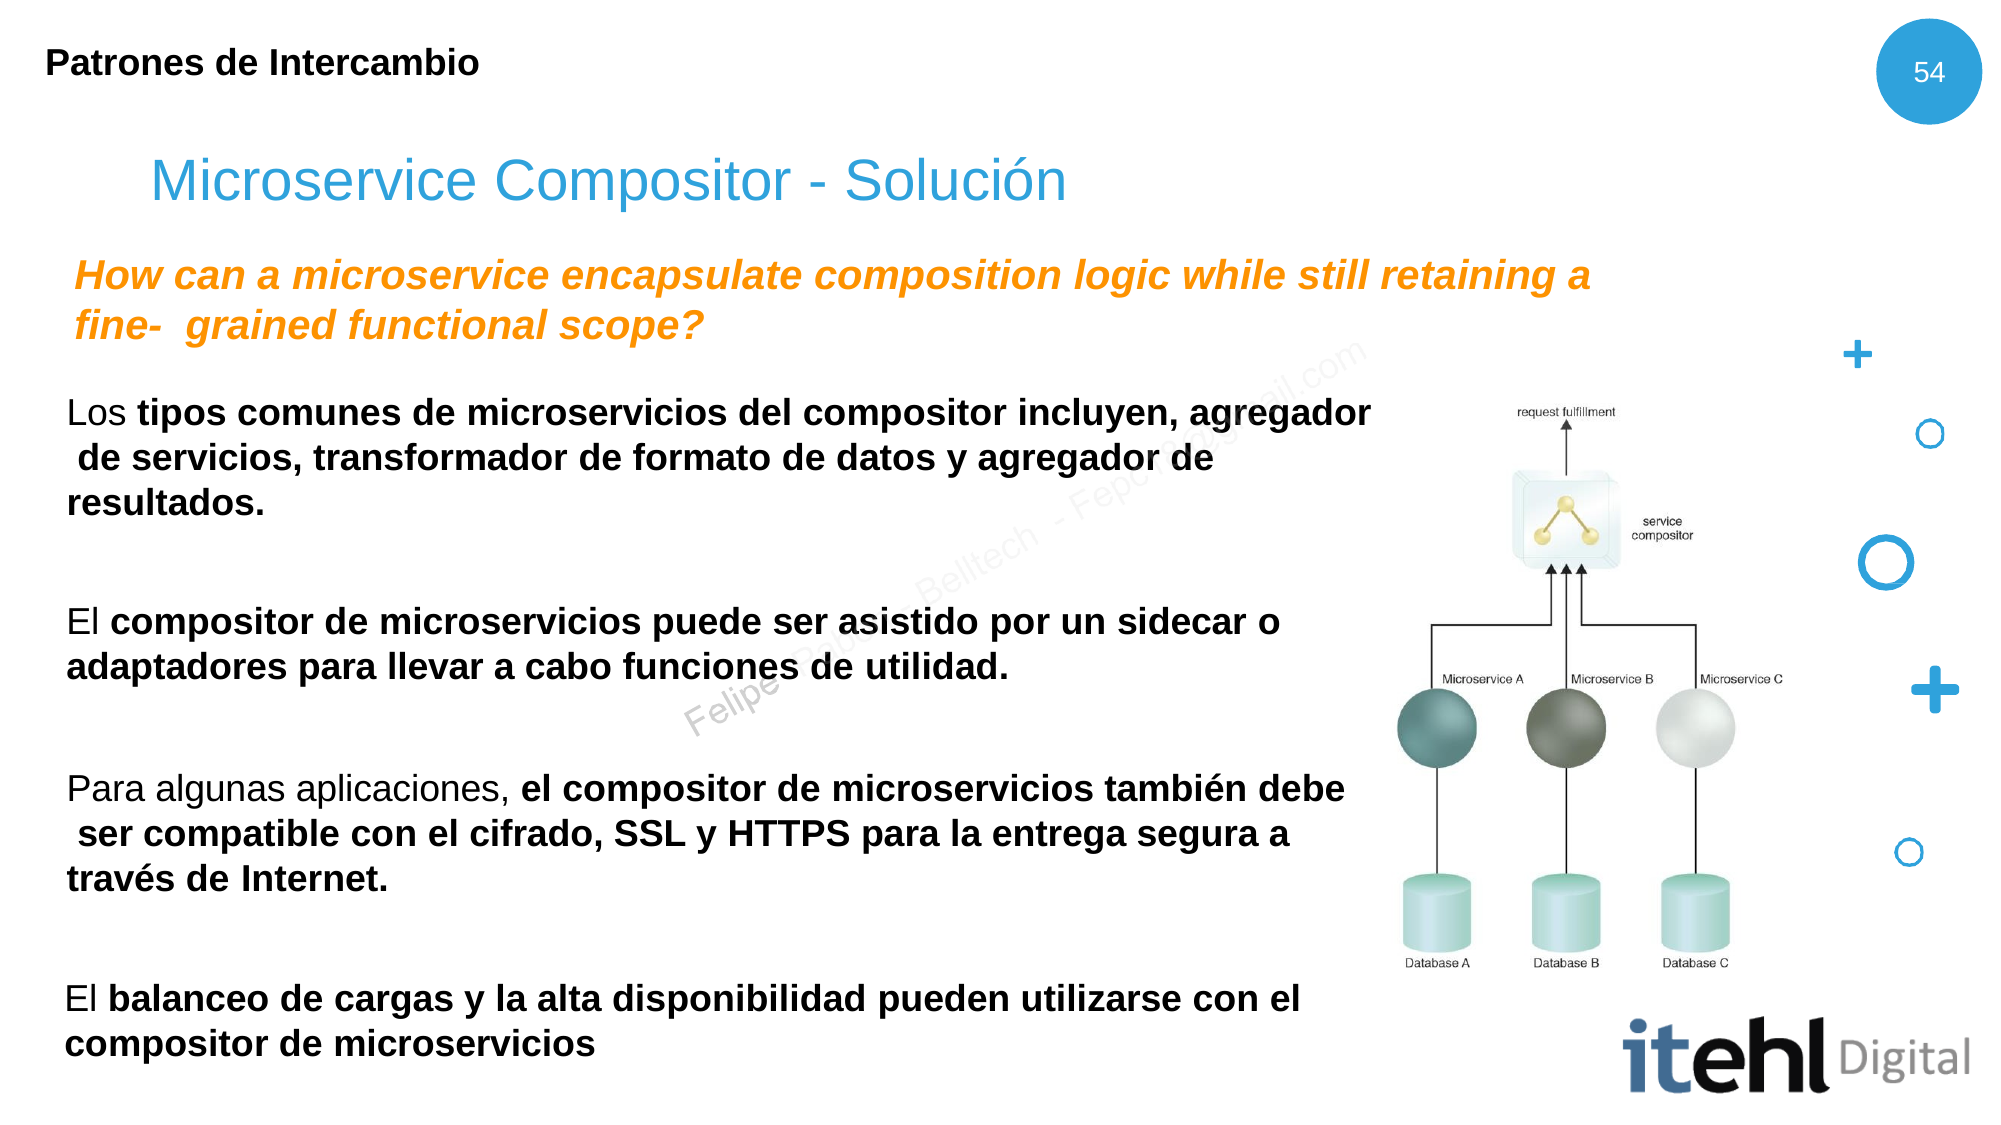

Patrones de Intercambio
54
# Microservice Compositor - Solución
How can a microservice encapsulate composition logic while still retaining a fine-  grained functional scope?
Los tipos comunes de microservicios del compositor incluyen, agregador  de servicios, transformador de formato de datos y agregador de  resultados.

El compositor de microservicios puede ser asistido por un sidecar o
adaptadores para llevar a cabo funciones de utilidad.

Para algunas aplicaciones, el compositor de microservicios también debe  ser compatible con el cifrado, SSL y HTTPS para la entrega segura a  través de Internet.

El balanceo de cargas y la alta disponibilidad pueden utilizarse con el
compositor de microservicios